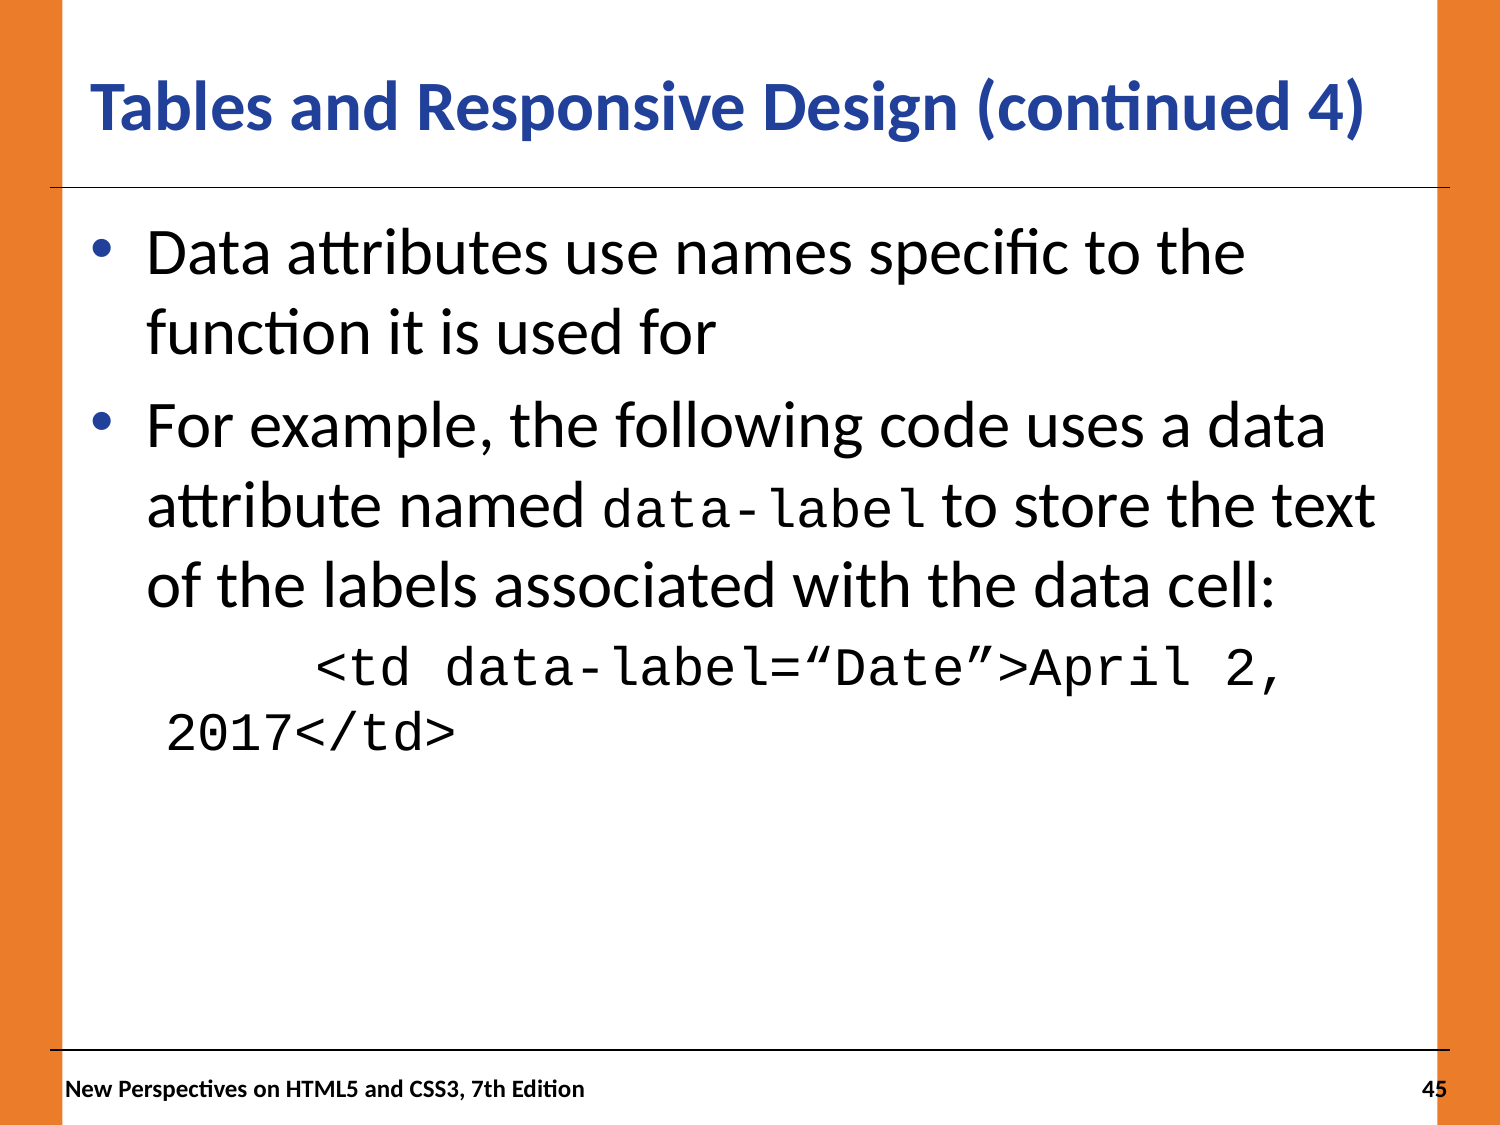

Tables and Responsive Design (continued 4)
Data attributes use names specific to the function it is used for
For example, the following code uses a data attribute named data-label to store the text of the labels associated with the data cell:
	<td data-label=“Date”>April 2, 	2017</td>

New Perspectives on HTML5 and CSS3, 7th Edition
45